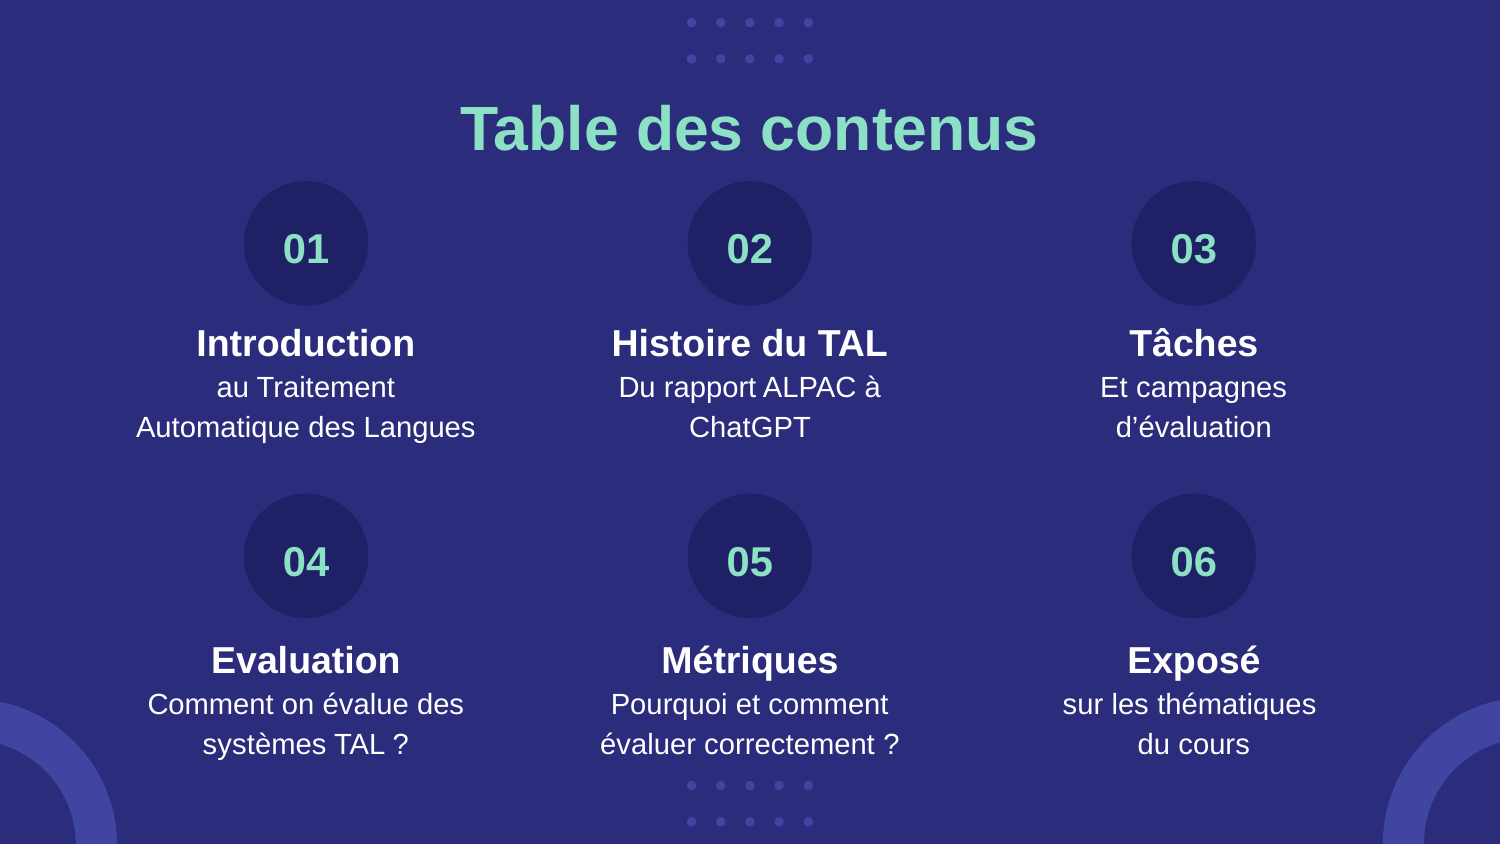

# Table des contenus

01
02
03
Introduction
Histoire du TAL
Tâches
au Traitement Automatique des Langues
Du rapport ALPAC à ChatGPT
Et campagnes d’évaluation

04
05
06
Evaluation
Métriques
Exposé
Comment on évalue des systèmes TAL ?
Pourquoi et comment évaluer correctement ?
sur les thématiques
du cours